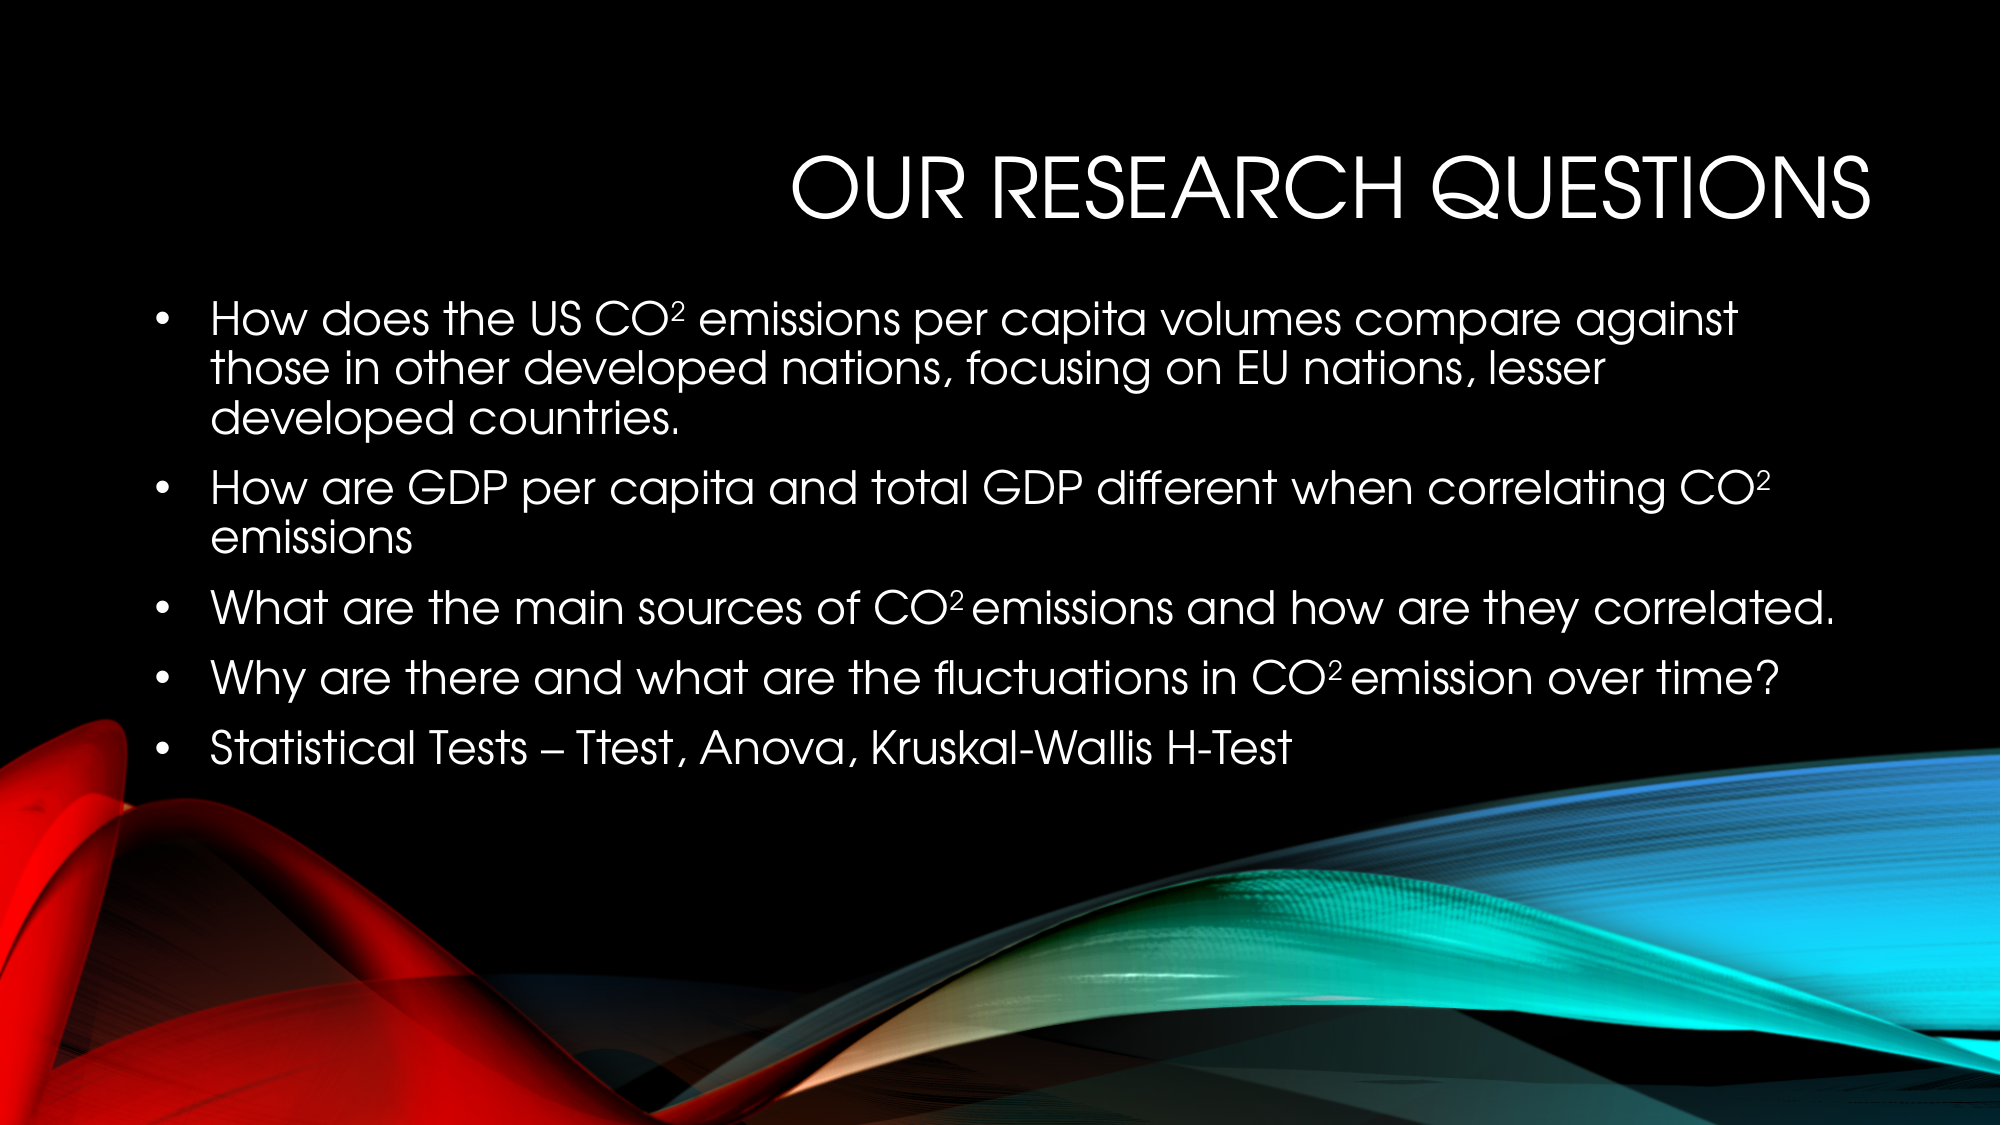

# OUR research questions
How does the US CO2 emissions per capita volumes compare against those in other developed nations, focusing on EU nations, lesser developed countries.
How are GDP per capita and total GDP different when correlating CO2 emissions
What are the main sources of CO2 emissions and how are they correlated.
Why are there and what are the fluctuations in CO2 emission over time?
Statistical Tests – Ttest, Anova, Kruskal-Wallis H-Test